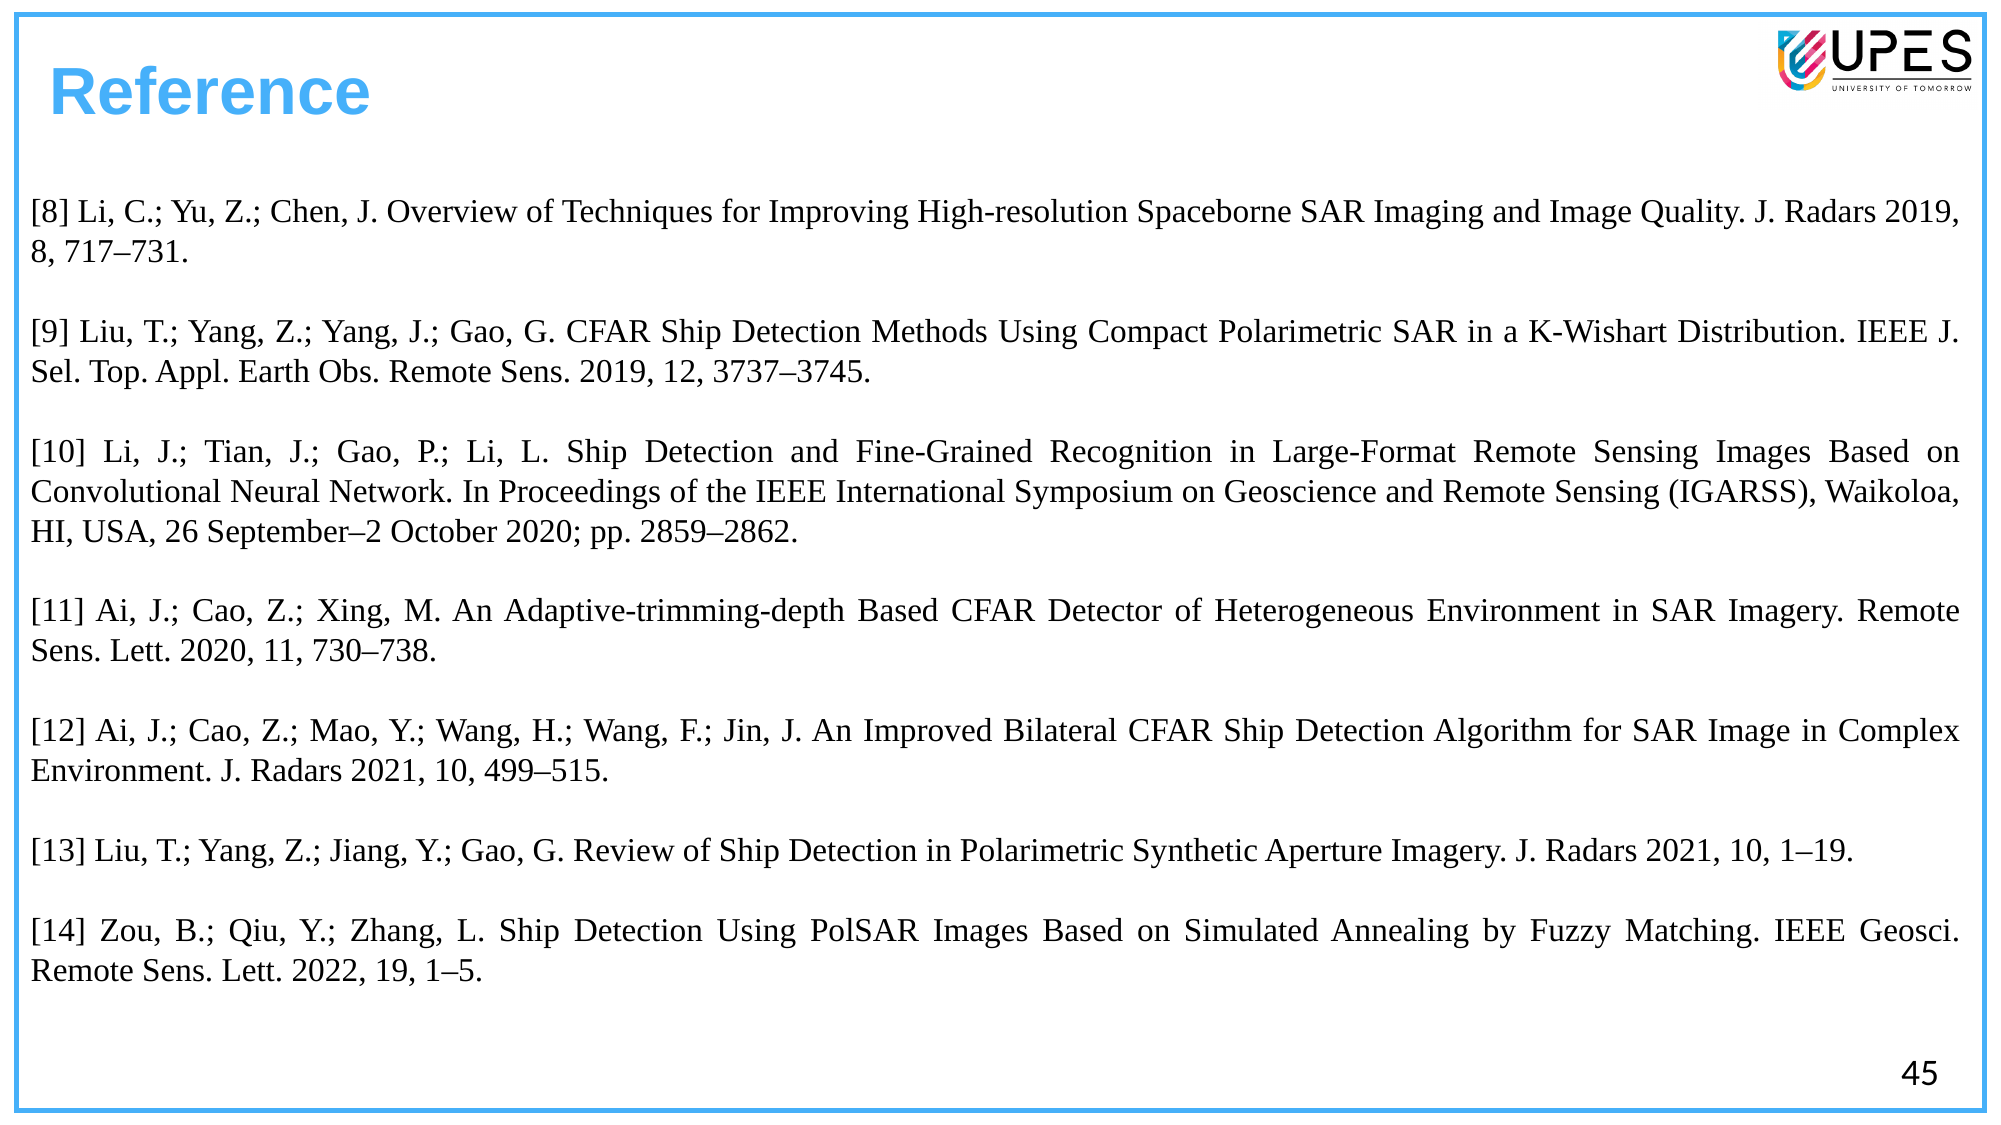

Reference
[8] Li, C.; Yu, Z.; Chen, J. Overview of Techniques for Improving High-resolution Spaceborne SAR Imaging and Image Quality. J. Radars 2019, 8, 717–731.
[9] Liu, T.; Yang, Z.; Yang, J.; Gao, G. CFAR Ship Detection Methods Using Compact Polarimetric SAR in a K-Wishart Distribution. IEEE J. Sel. Top. Appl. Earth Obs. Remote Sens. 2019, 12, 3737–3745.
[10] Li, J.; Tian, J.; Gao, P.; Li, L. Ship Detection and Fine-Grained Recognition in Large-Format Remote Sensing Images Based on Convolutional Neural Network. In Proceedings of the IEEE International Symposium on Geoscience and Remote Sensing (IGARSS), Waikoloa, HI, USA, 26 September–2 October 2020; pp. 2859–2862.
[11] Ai, J.; Cao, Z.; Xing, M. An Adaptive-trimming-depth Based CFAR Detector of Heterogeneous Environment in SAR Imagery. Remote Sens. Lett. 2020, 11, 730–738.
[12] Ai, J.; Cao, Z.; Mao, Y.; Wang, H.; Wang, F.; Jin, J. An Improved Bilateral CFAR Ship Detection Algorithm for SAR Image in Complex Environment. J. Radars 2021, 10, 499–515.
[13] Liu, T.; Yang, Z.; Jiang, Y.; Gao, G. Review of Ship Detection in Polarimetric Synthetic Aperture Imagery. J. Radars 2021, 10, 1–19.
[14] Zou, B.; Qiu, Y.; Zhang, L. Ship Detection Using PolSAR Images Based on Simulated Annealing by Fuzzy Matching. IEEE Geosci. Remote Sens. Lett. 2022, 19, 1–5.

45